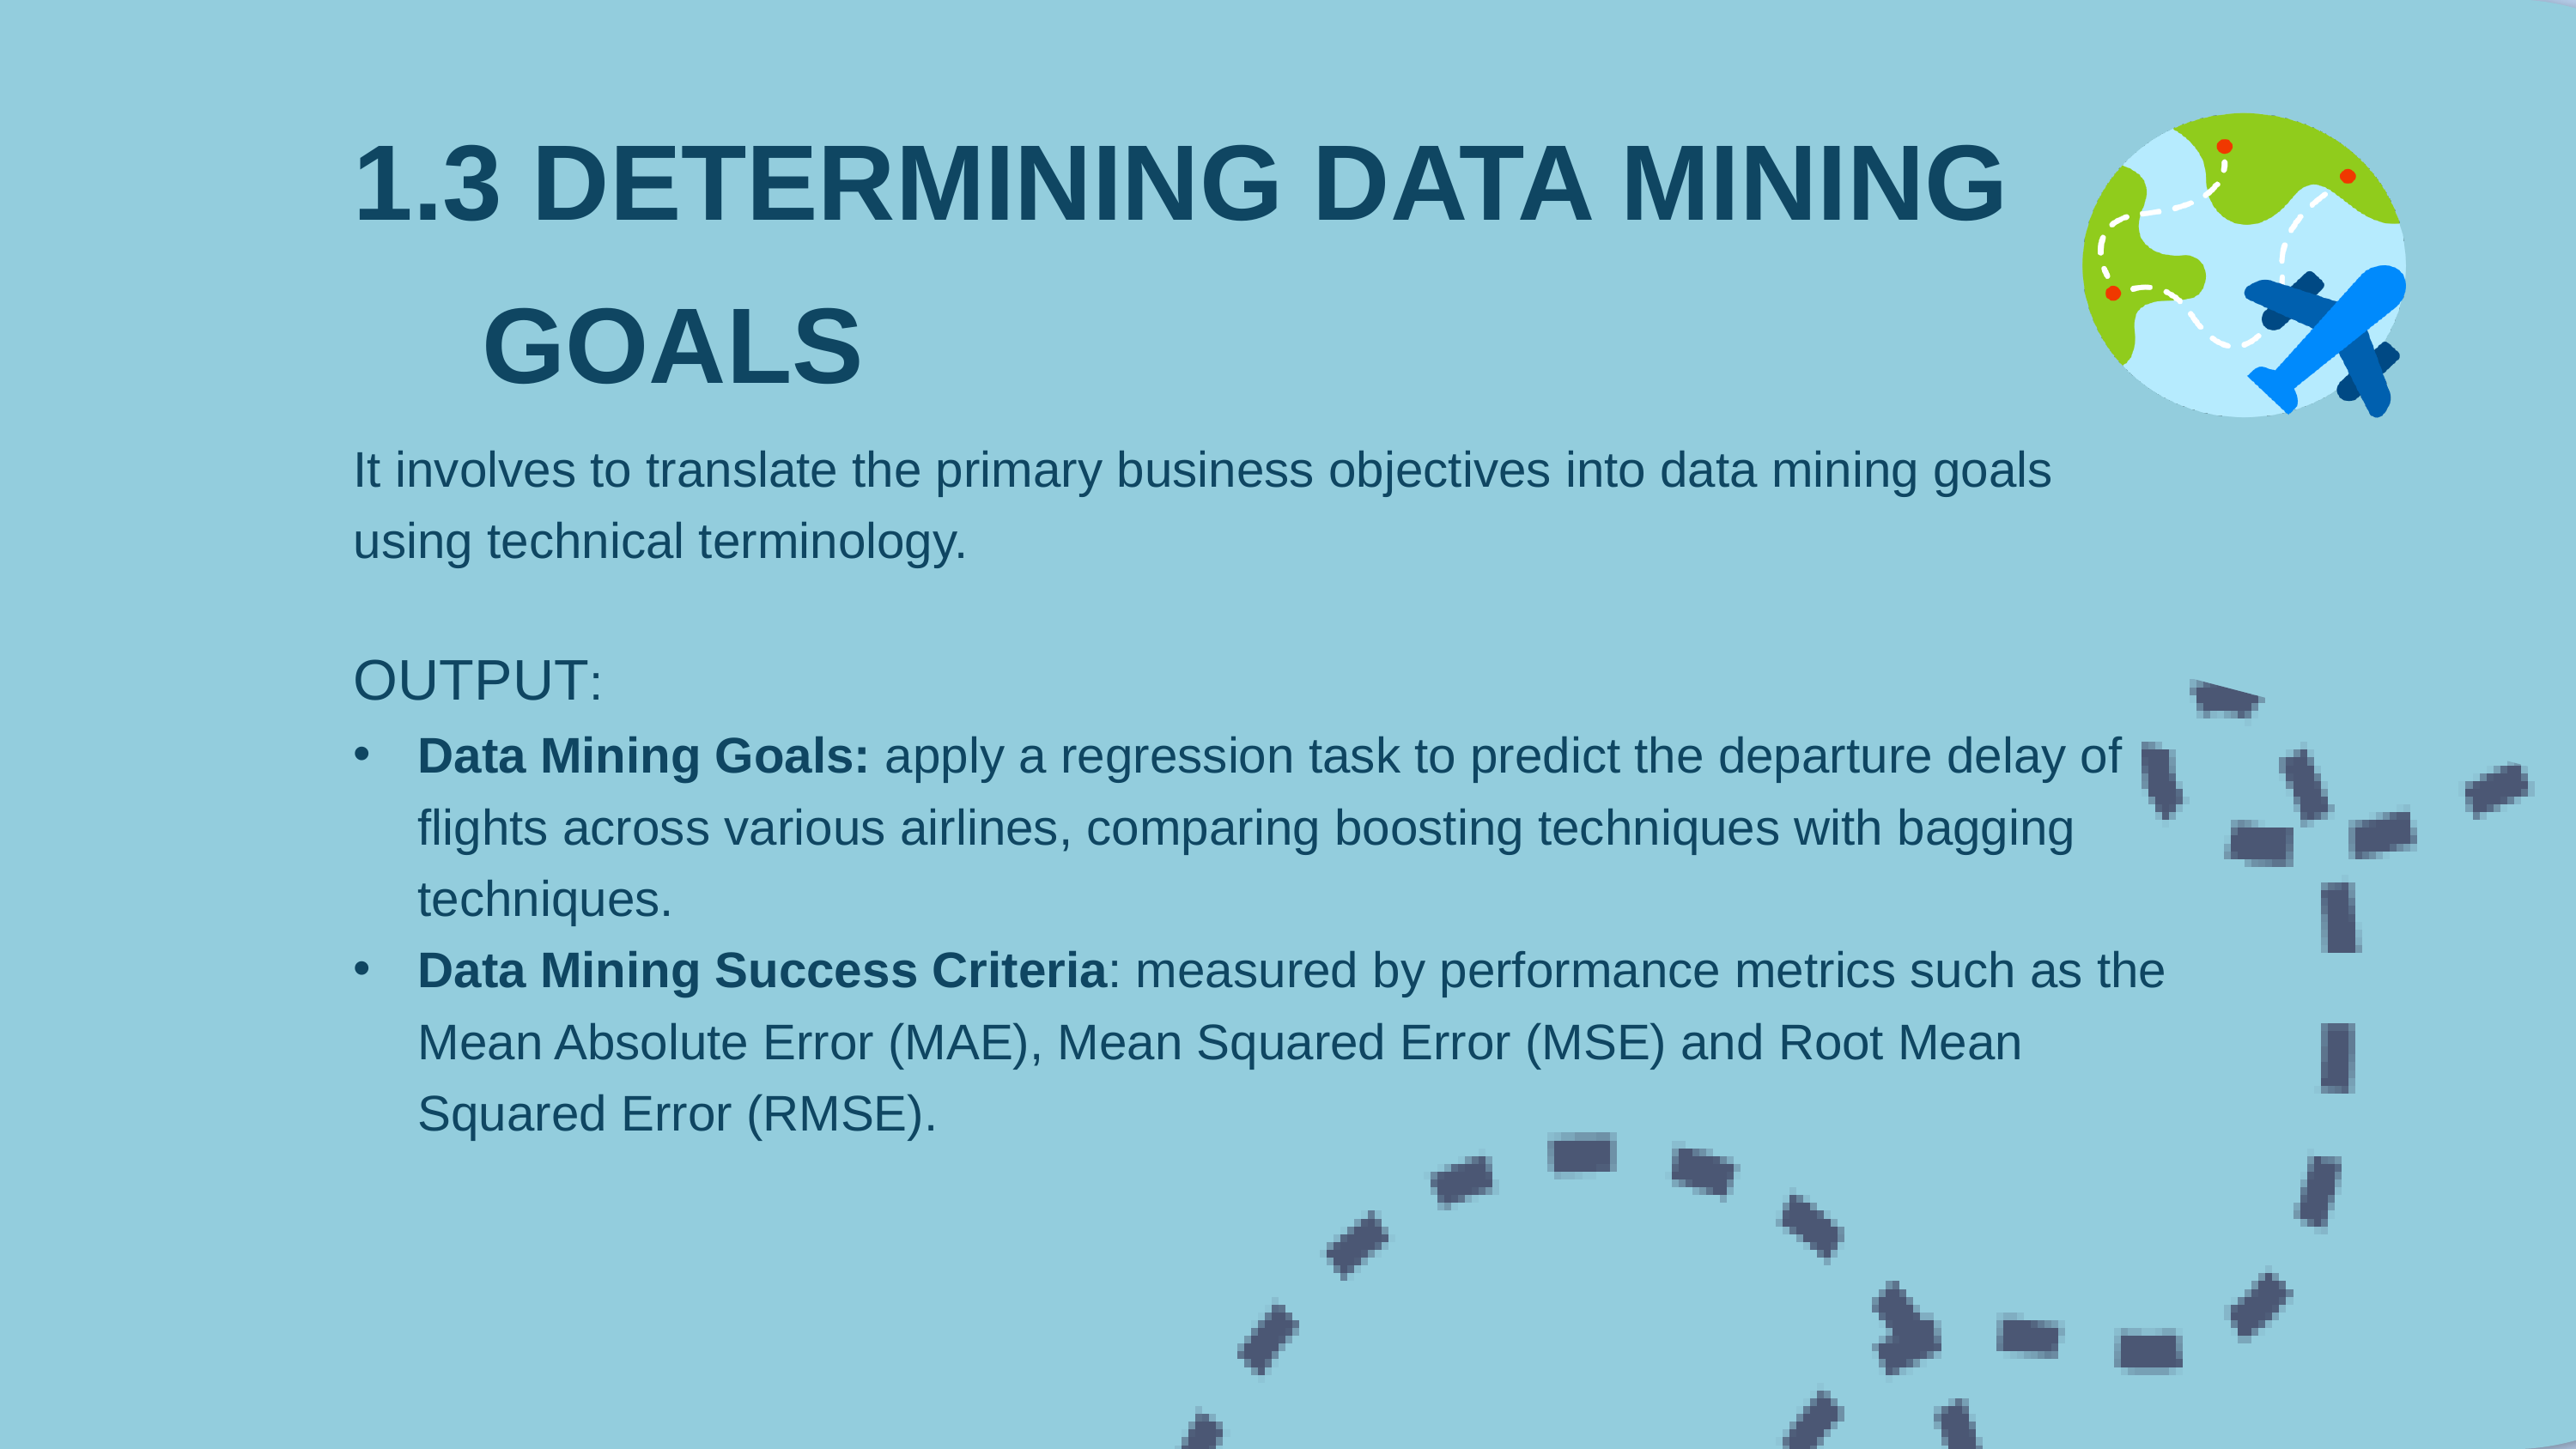

1.3 DETERMINING DATA MINING
	GOALS

It involves to translate the primary business objectives into data mining goals using technical terminology.

OUTPUT:
Data Mining Goals: apply a regression task to predict the departure delay of flights across various airlines, comparing boosting techniques with bagging techniques.
Data Mining Success Criteria: measured by performance metrics such as the Mean Absolute Error (MAE), Mean Squared Error (MSE) and Root Mean Squared Error (RMSE).